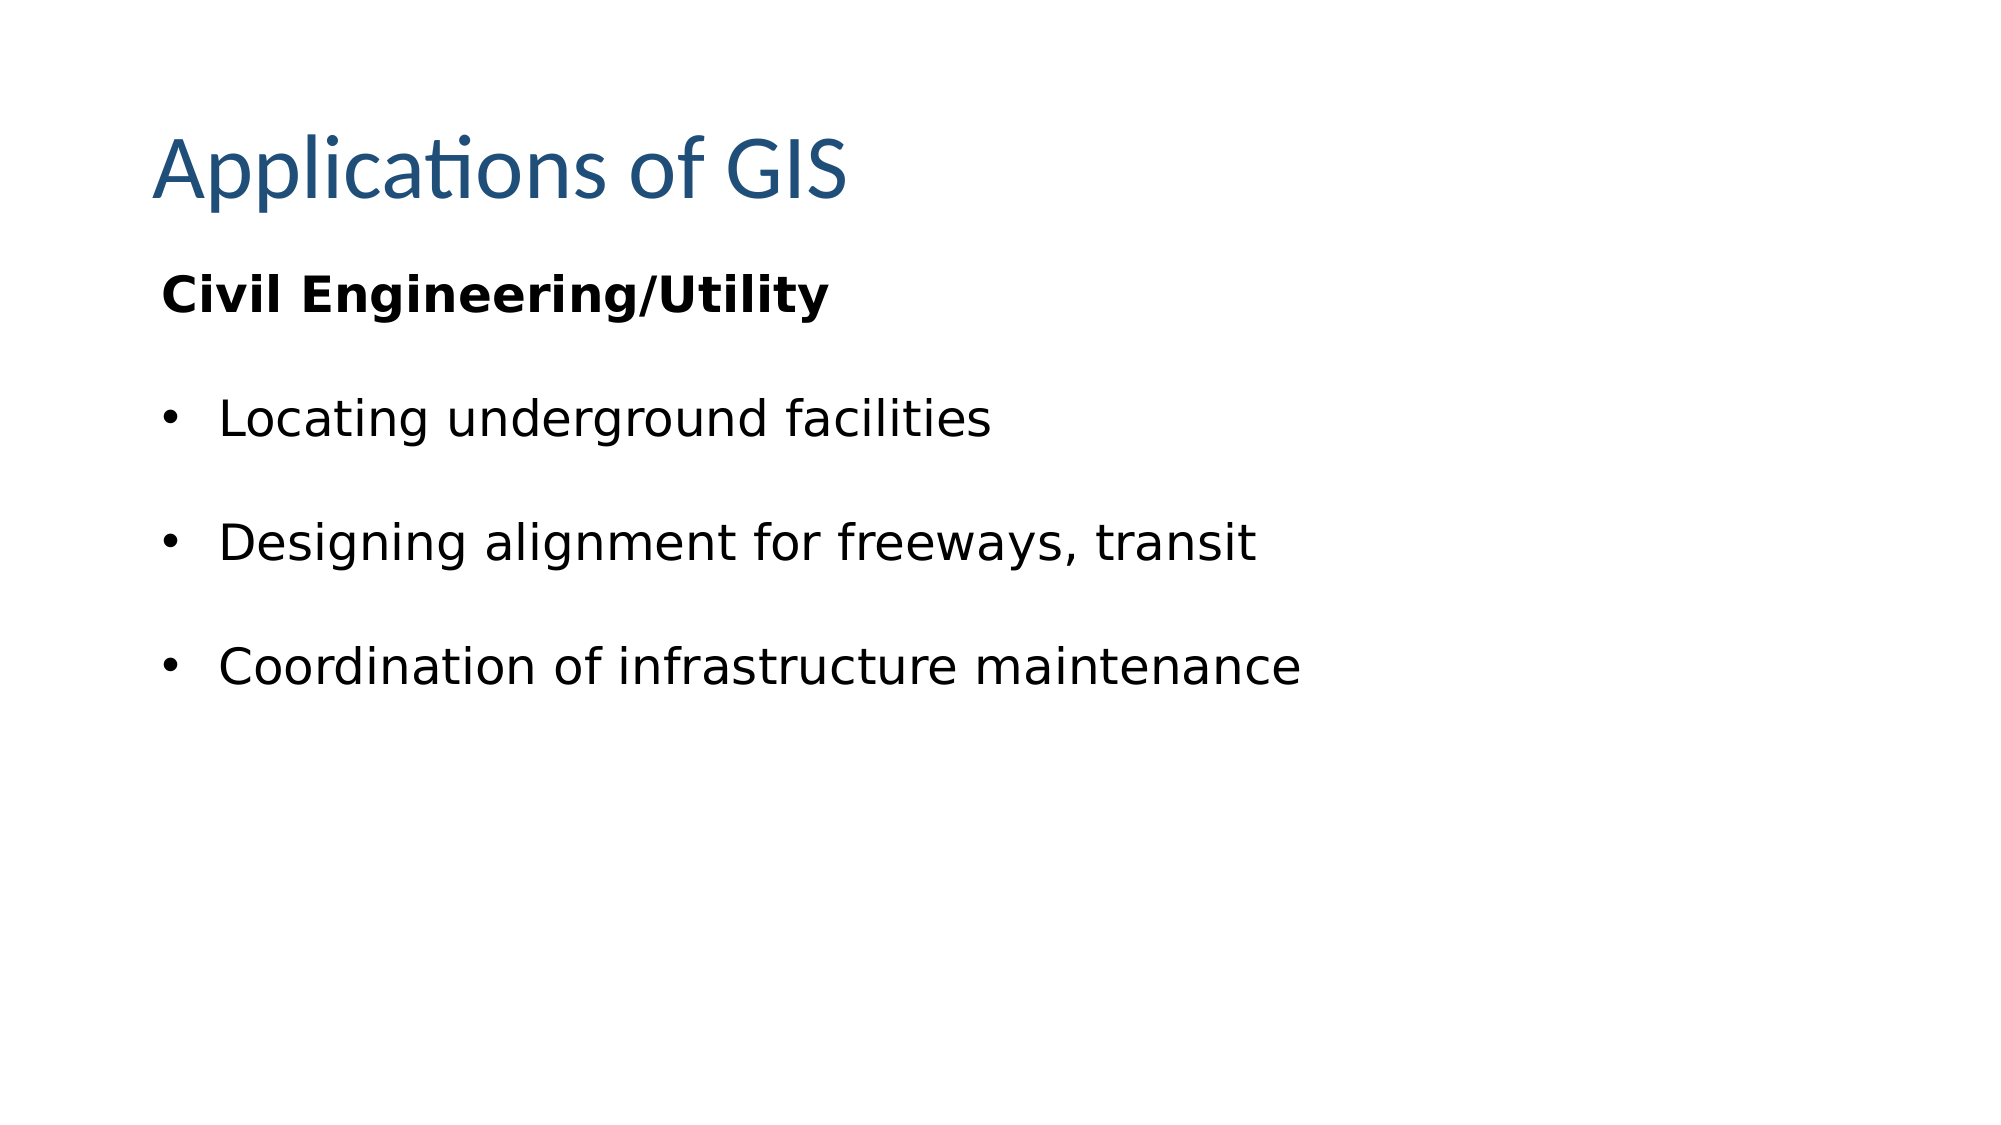

# Applications of GIS
Civil Engineering/Utility

Locating underground facilities

Designing alignment for freeways, transit

Coordination of infrastructure maintenance